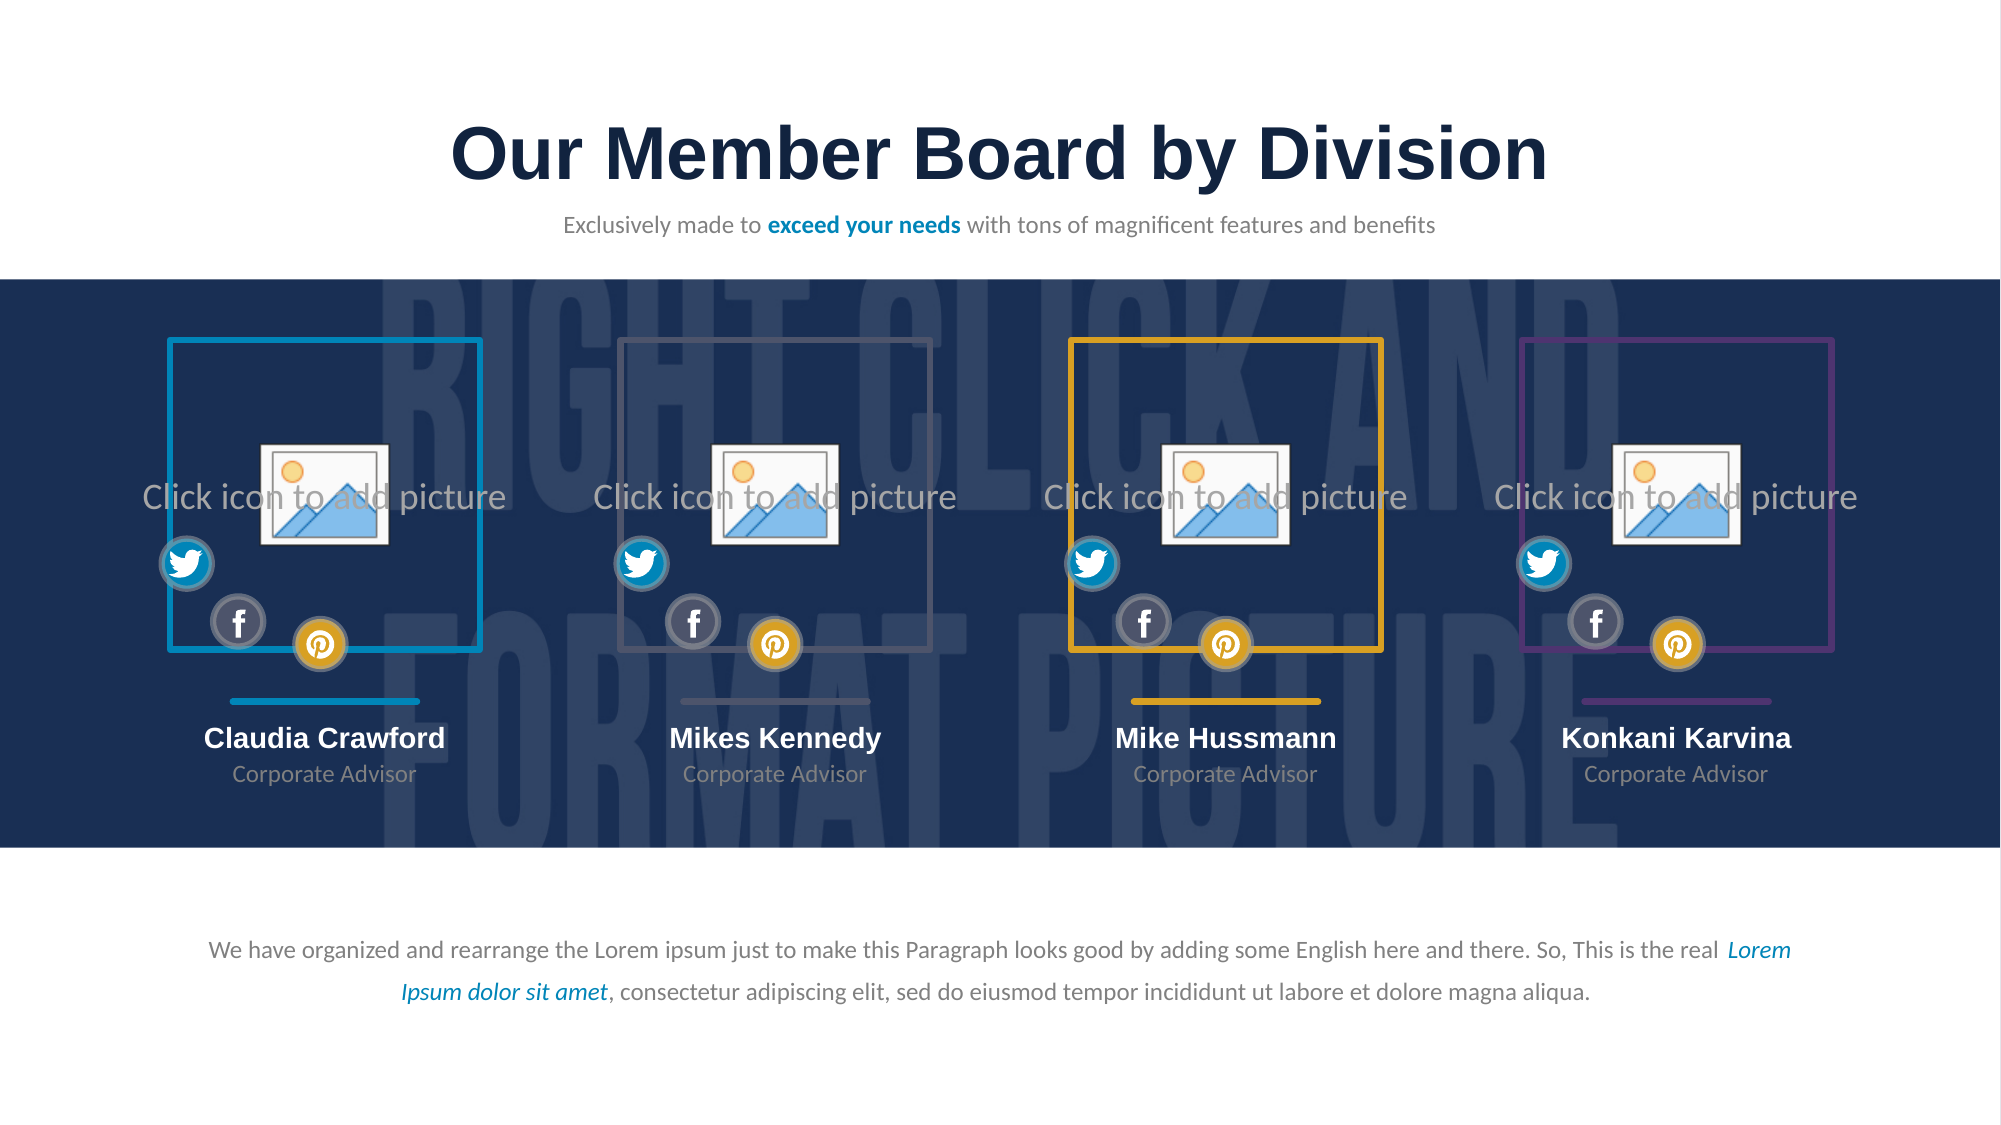

# Our Member Board by Division
Exclusively made to exceed your needs with tons of magnificent features and benefits

Claudia Crawford
Corporate Advisor
Mikes Kennedy
Corporate Advisor
Mike Hussmann
Corporate Advisor
Konkani Karvina
Corporate Advisor

We have organized and rearrange the Lorem ipsum just to make this Paragraph looks good by adding some English here and there. So, This is the real Lorem Ipsum dolor sit amet, consectetur adipiscing elit, sed do eiusmod tempor incididunt ut labore et dolore magna aliqua.